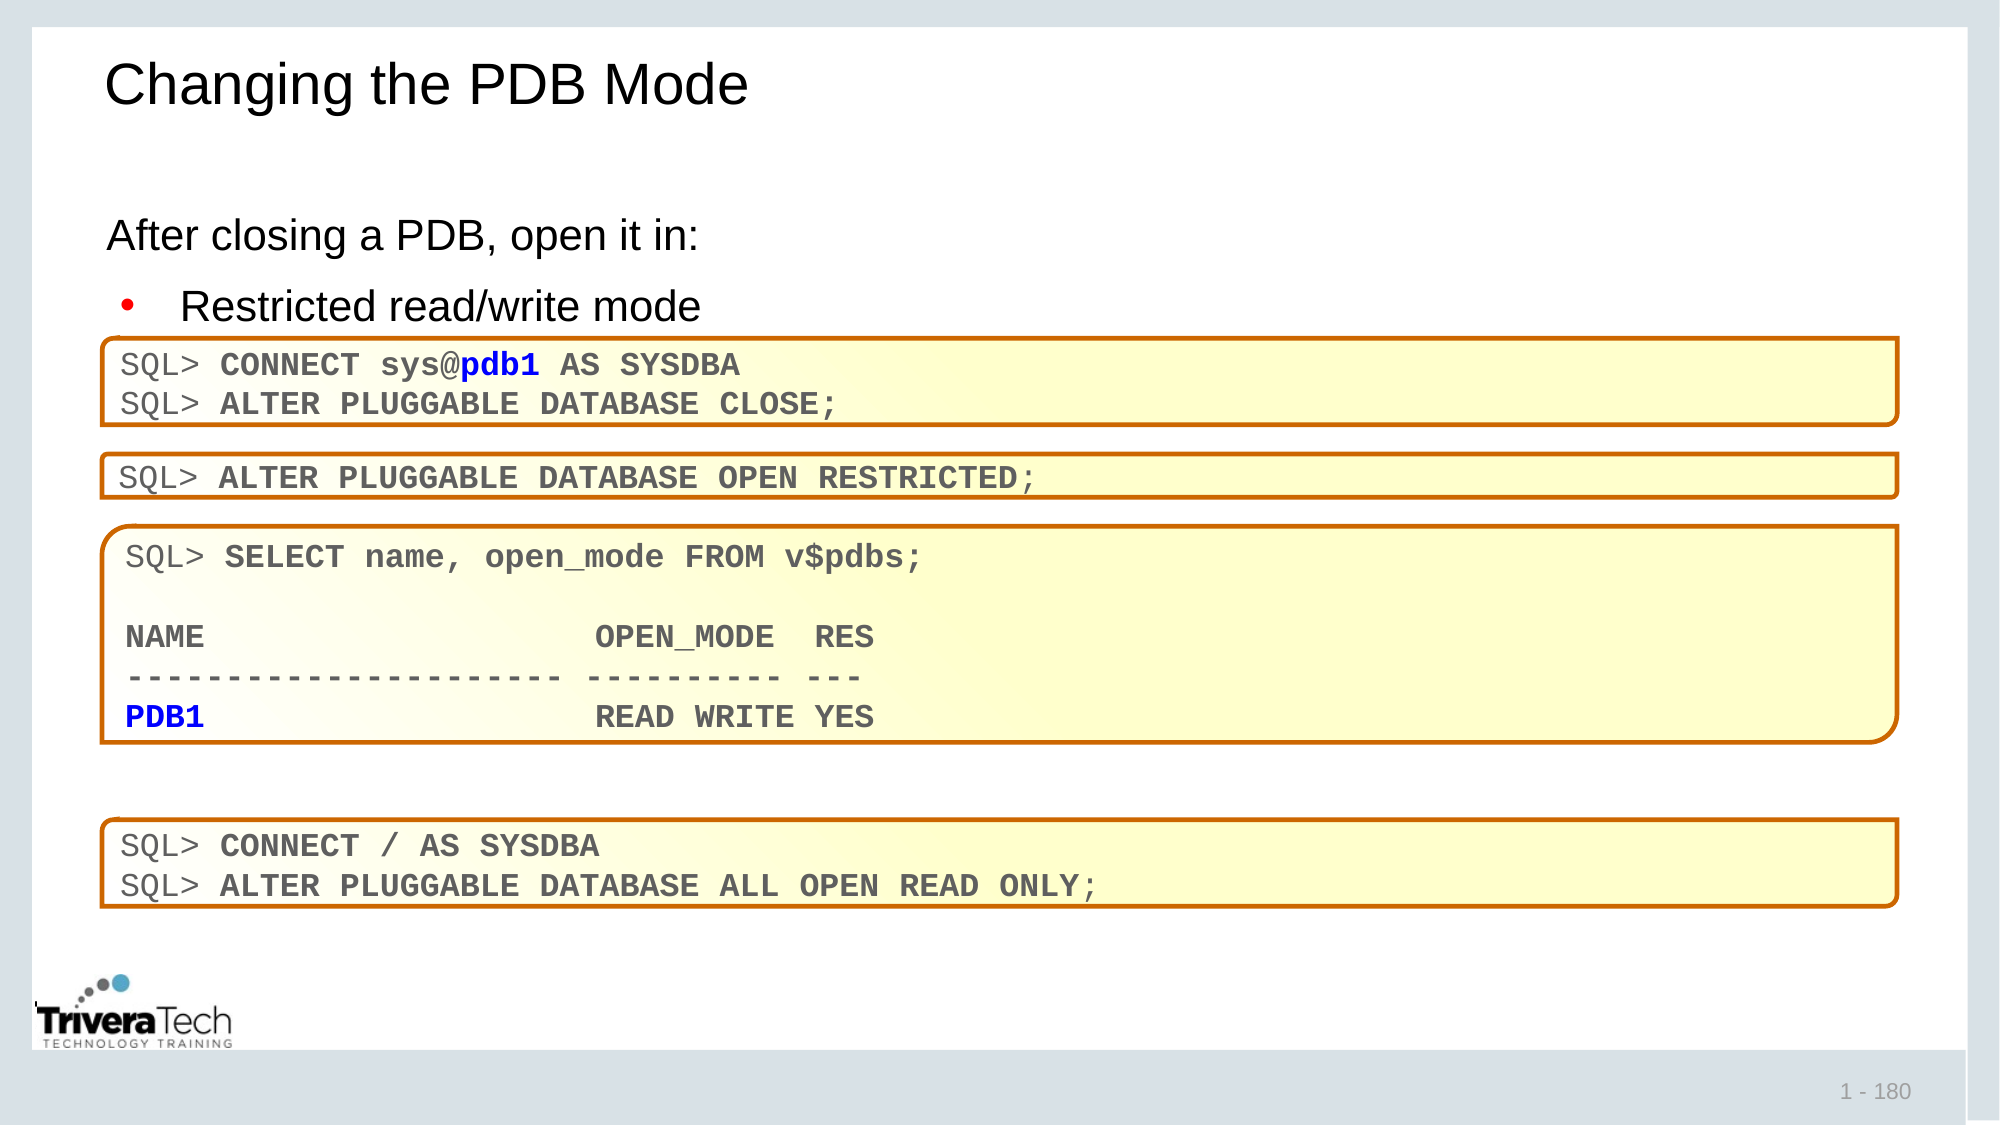

# Changing the PDB Mode
After closing a PDB, open it in:
Restricted read/write mode

Read-only mode

SQL> CONNECT sys@pdb1 AS SYSDBA
SQL> ALTER PLUGGABLE DATABASE CLOSE;
SQL> ALTER PLUGGABLE DATABASE OPEN RESTRICTED;
SQL> SELECT name, open_mode FROM v$pdbs;

NAME			 OPEN_MODE  RES
---------------------- ---------- ---
PDB1			 READ WRITE YES
SQL> CONNECT / AS SYSDBA
SQL> ALTER PLUGGABLE DATABASE ALL OPEN READ ONLY;